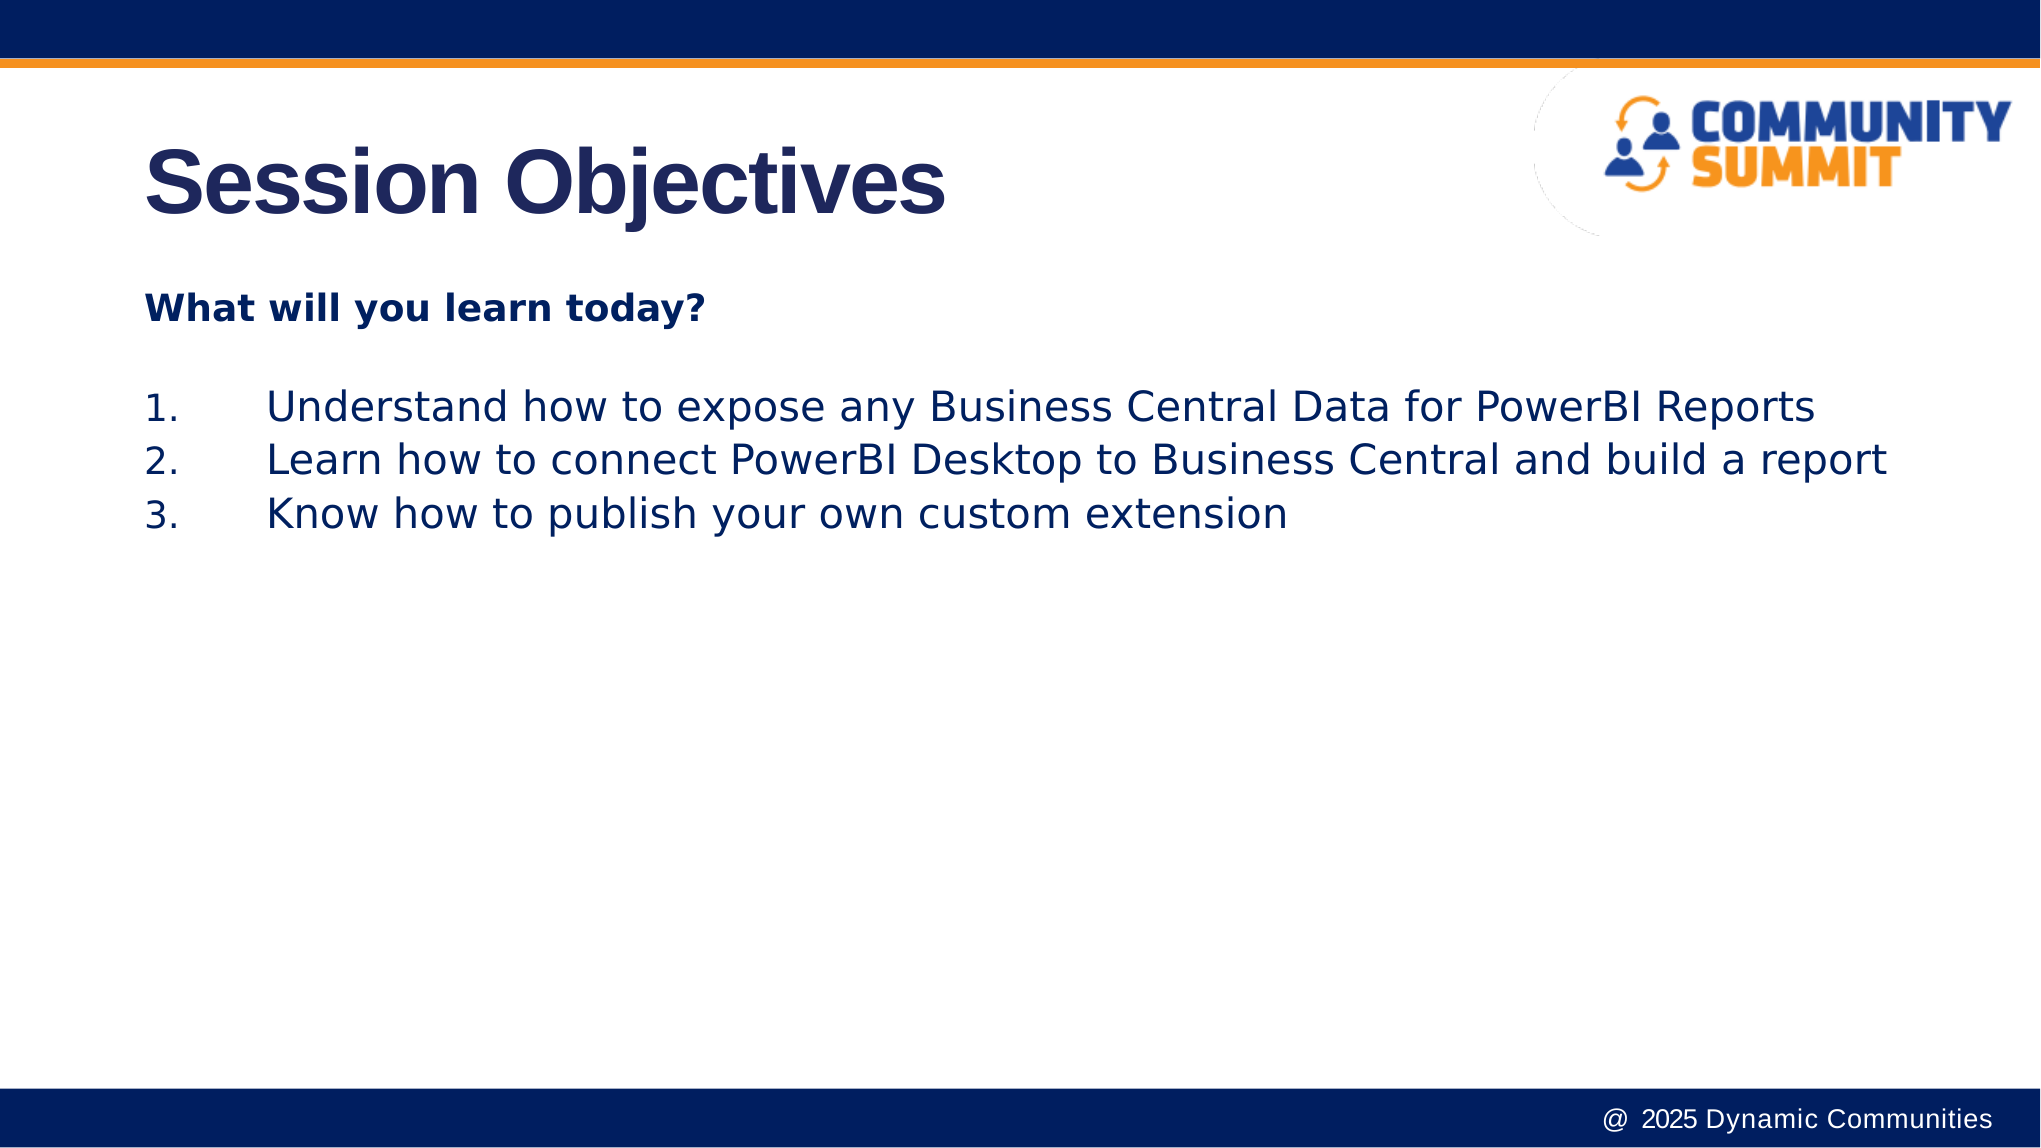

Session Objectives
What will you learn today?

Understand how to expose any Business Central Data for PowerBI Reports
Learn how to connect PowerBI Desktop to Business Central and build a report
Know how to publish your own custom extension